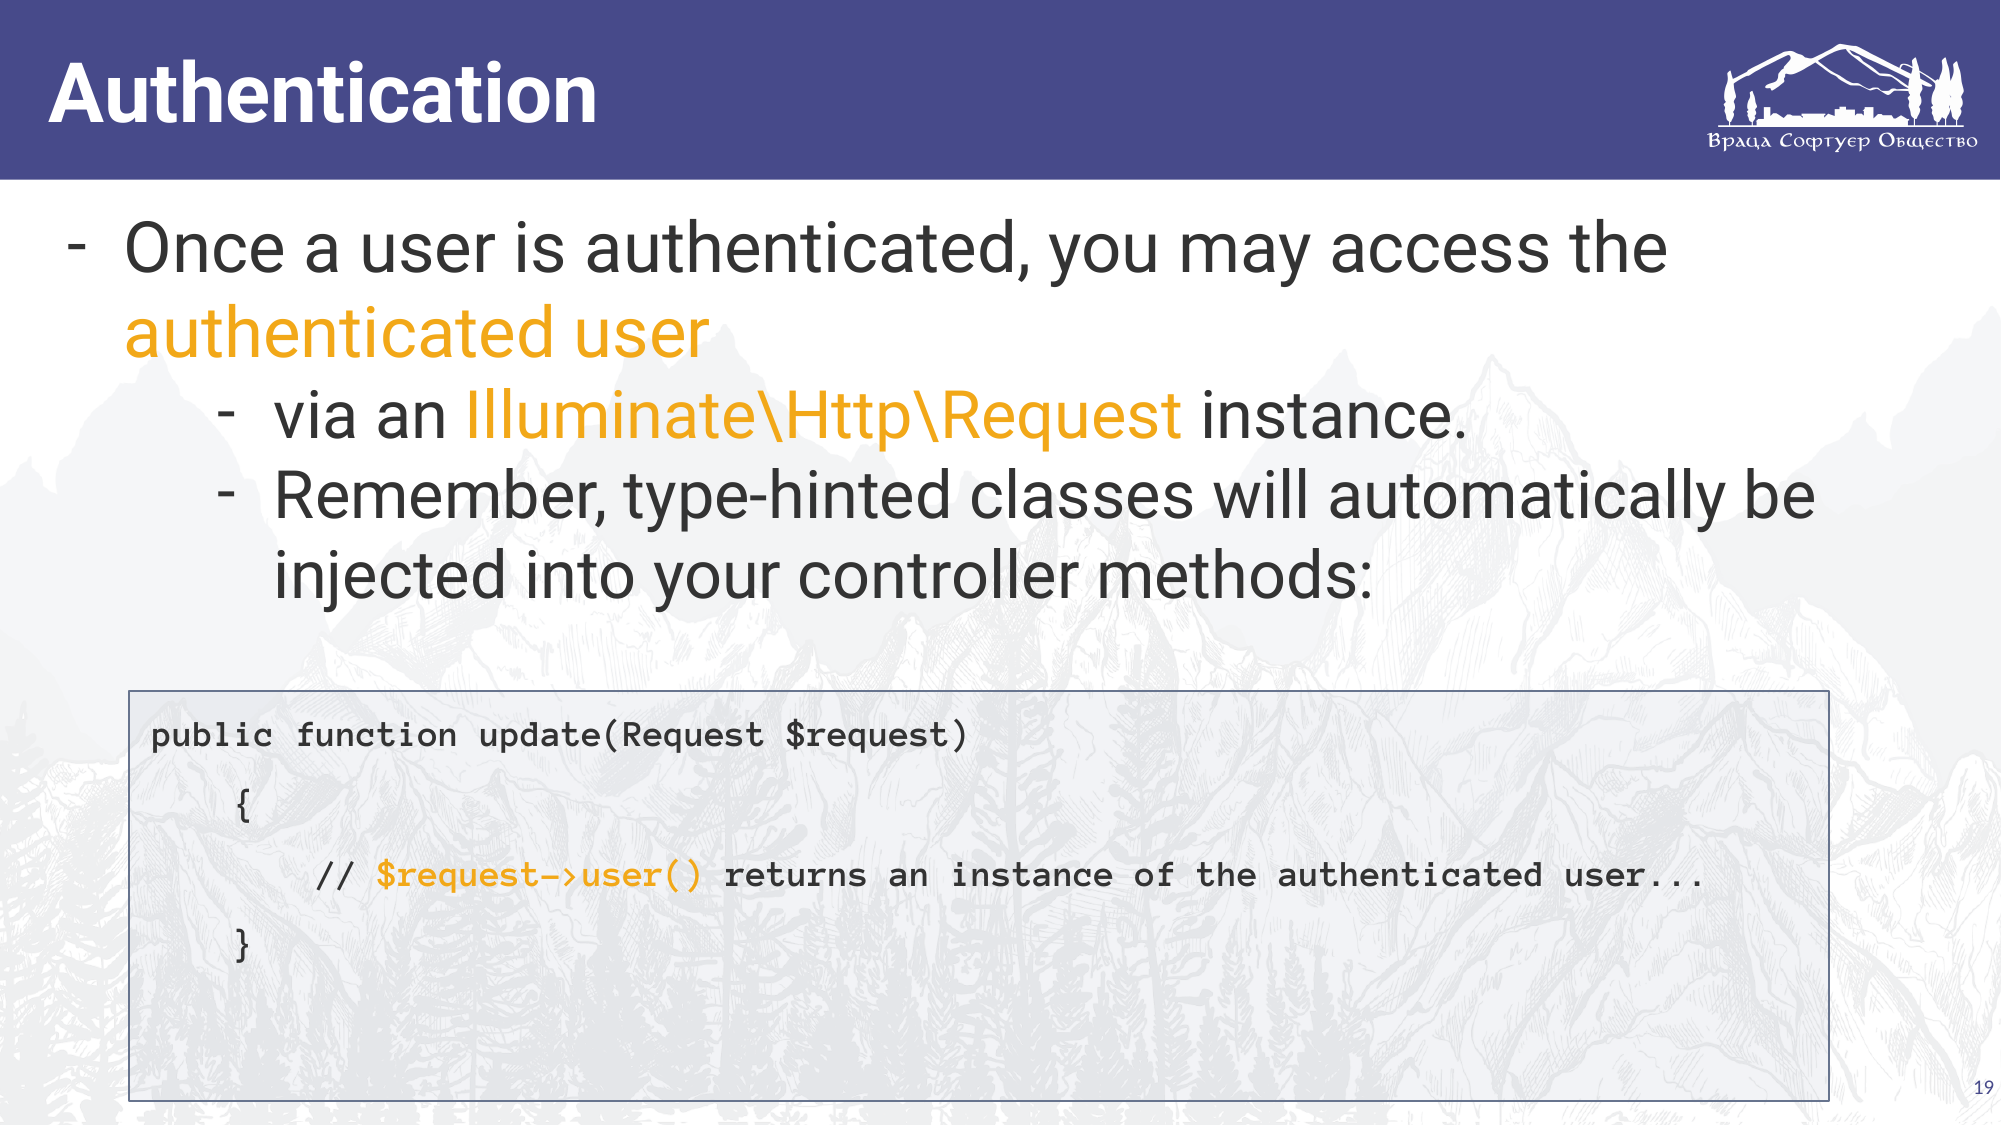

# Authentication
Once a user is authenticated, you may access the authenticated user
via an Illuminate\Http\Request instance.
Remember, type-hinted classes will automatically be injected into your controller methods:
public function update(Request $request)
    {
        // $request->user() returns an instance of the authenticated user...
    }

19